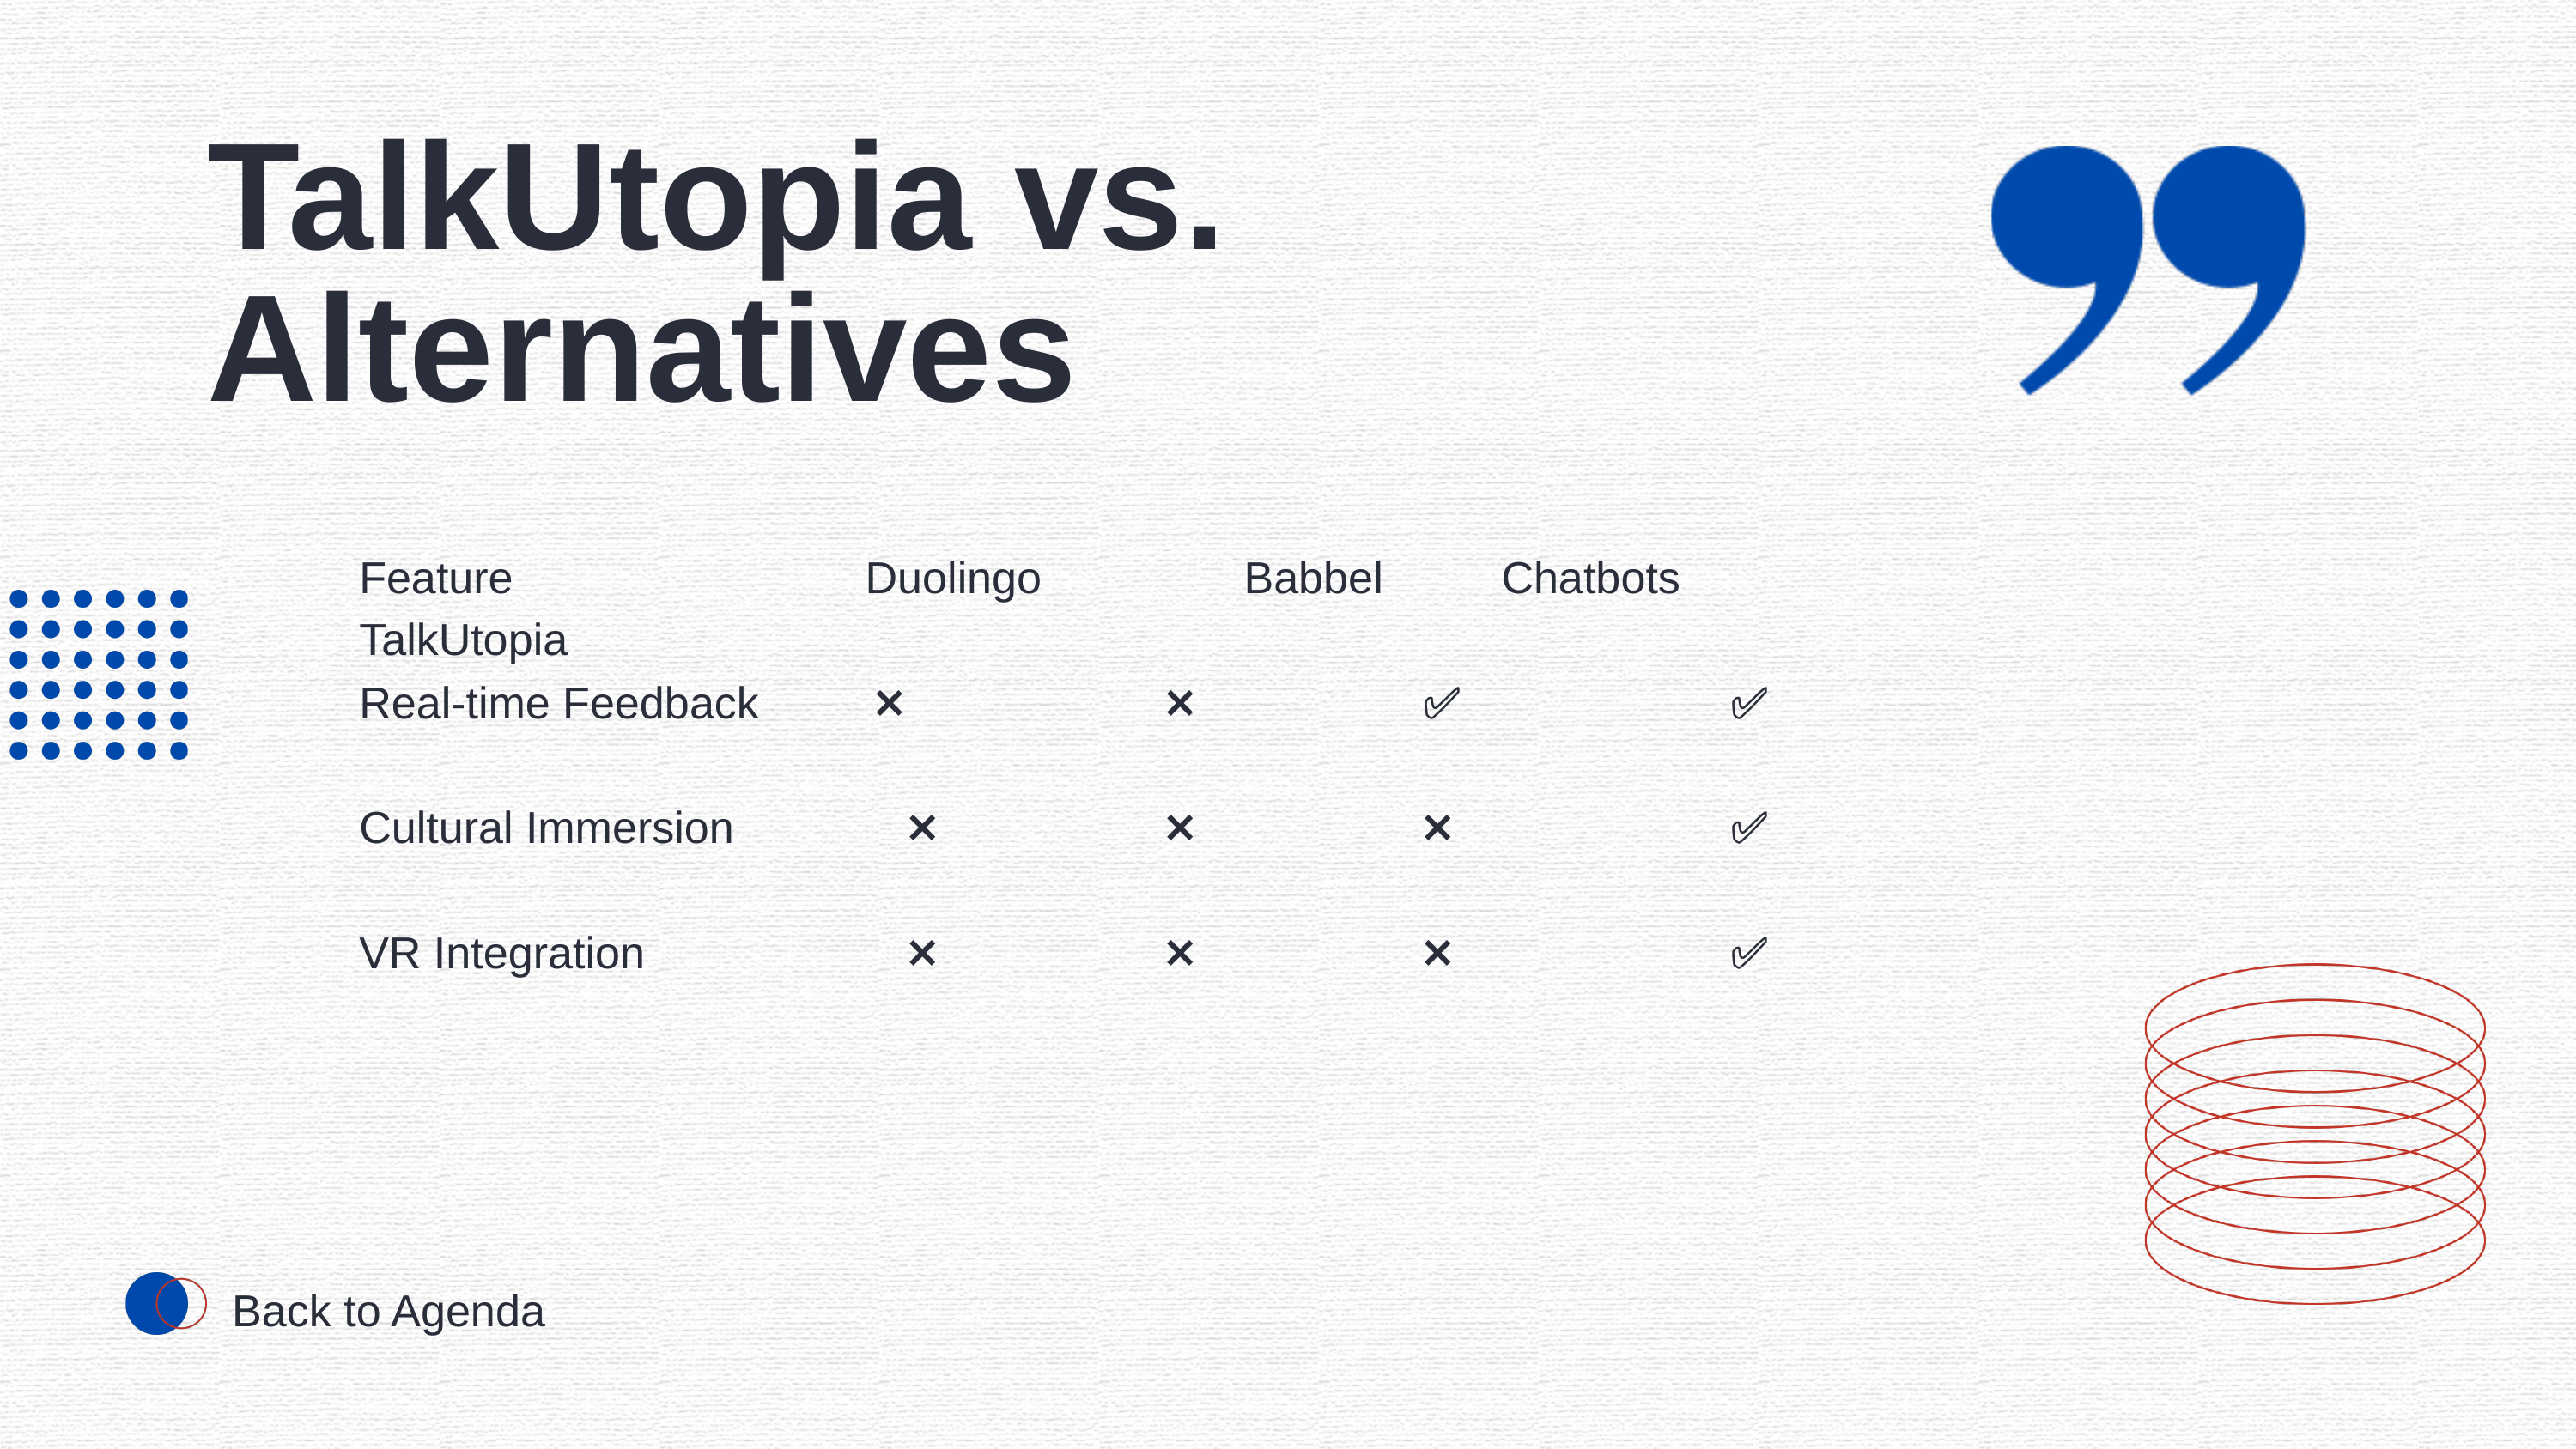

TalkUtopia vs. Alternatives

Feature	                    Duolingo	         Babbel	         Chatbots         TalkUtopia
Real-time Feedback	❌	             ❌	             ✅	                 ✅

Cultural Immersion	             ❌	             ❌	             ❌	                 ✅

VR Integration	             ❌	             ❌	             ❌	                 ✅

Back to Agenda